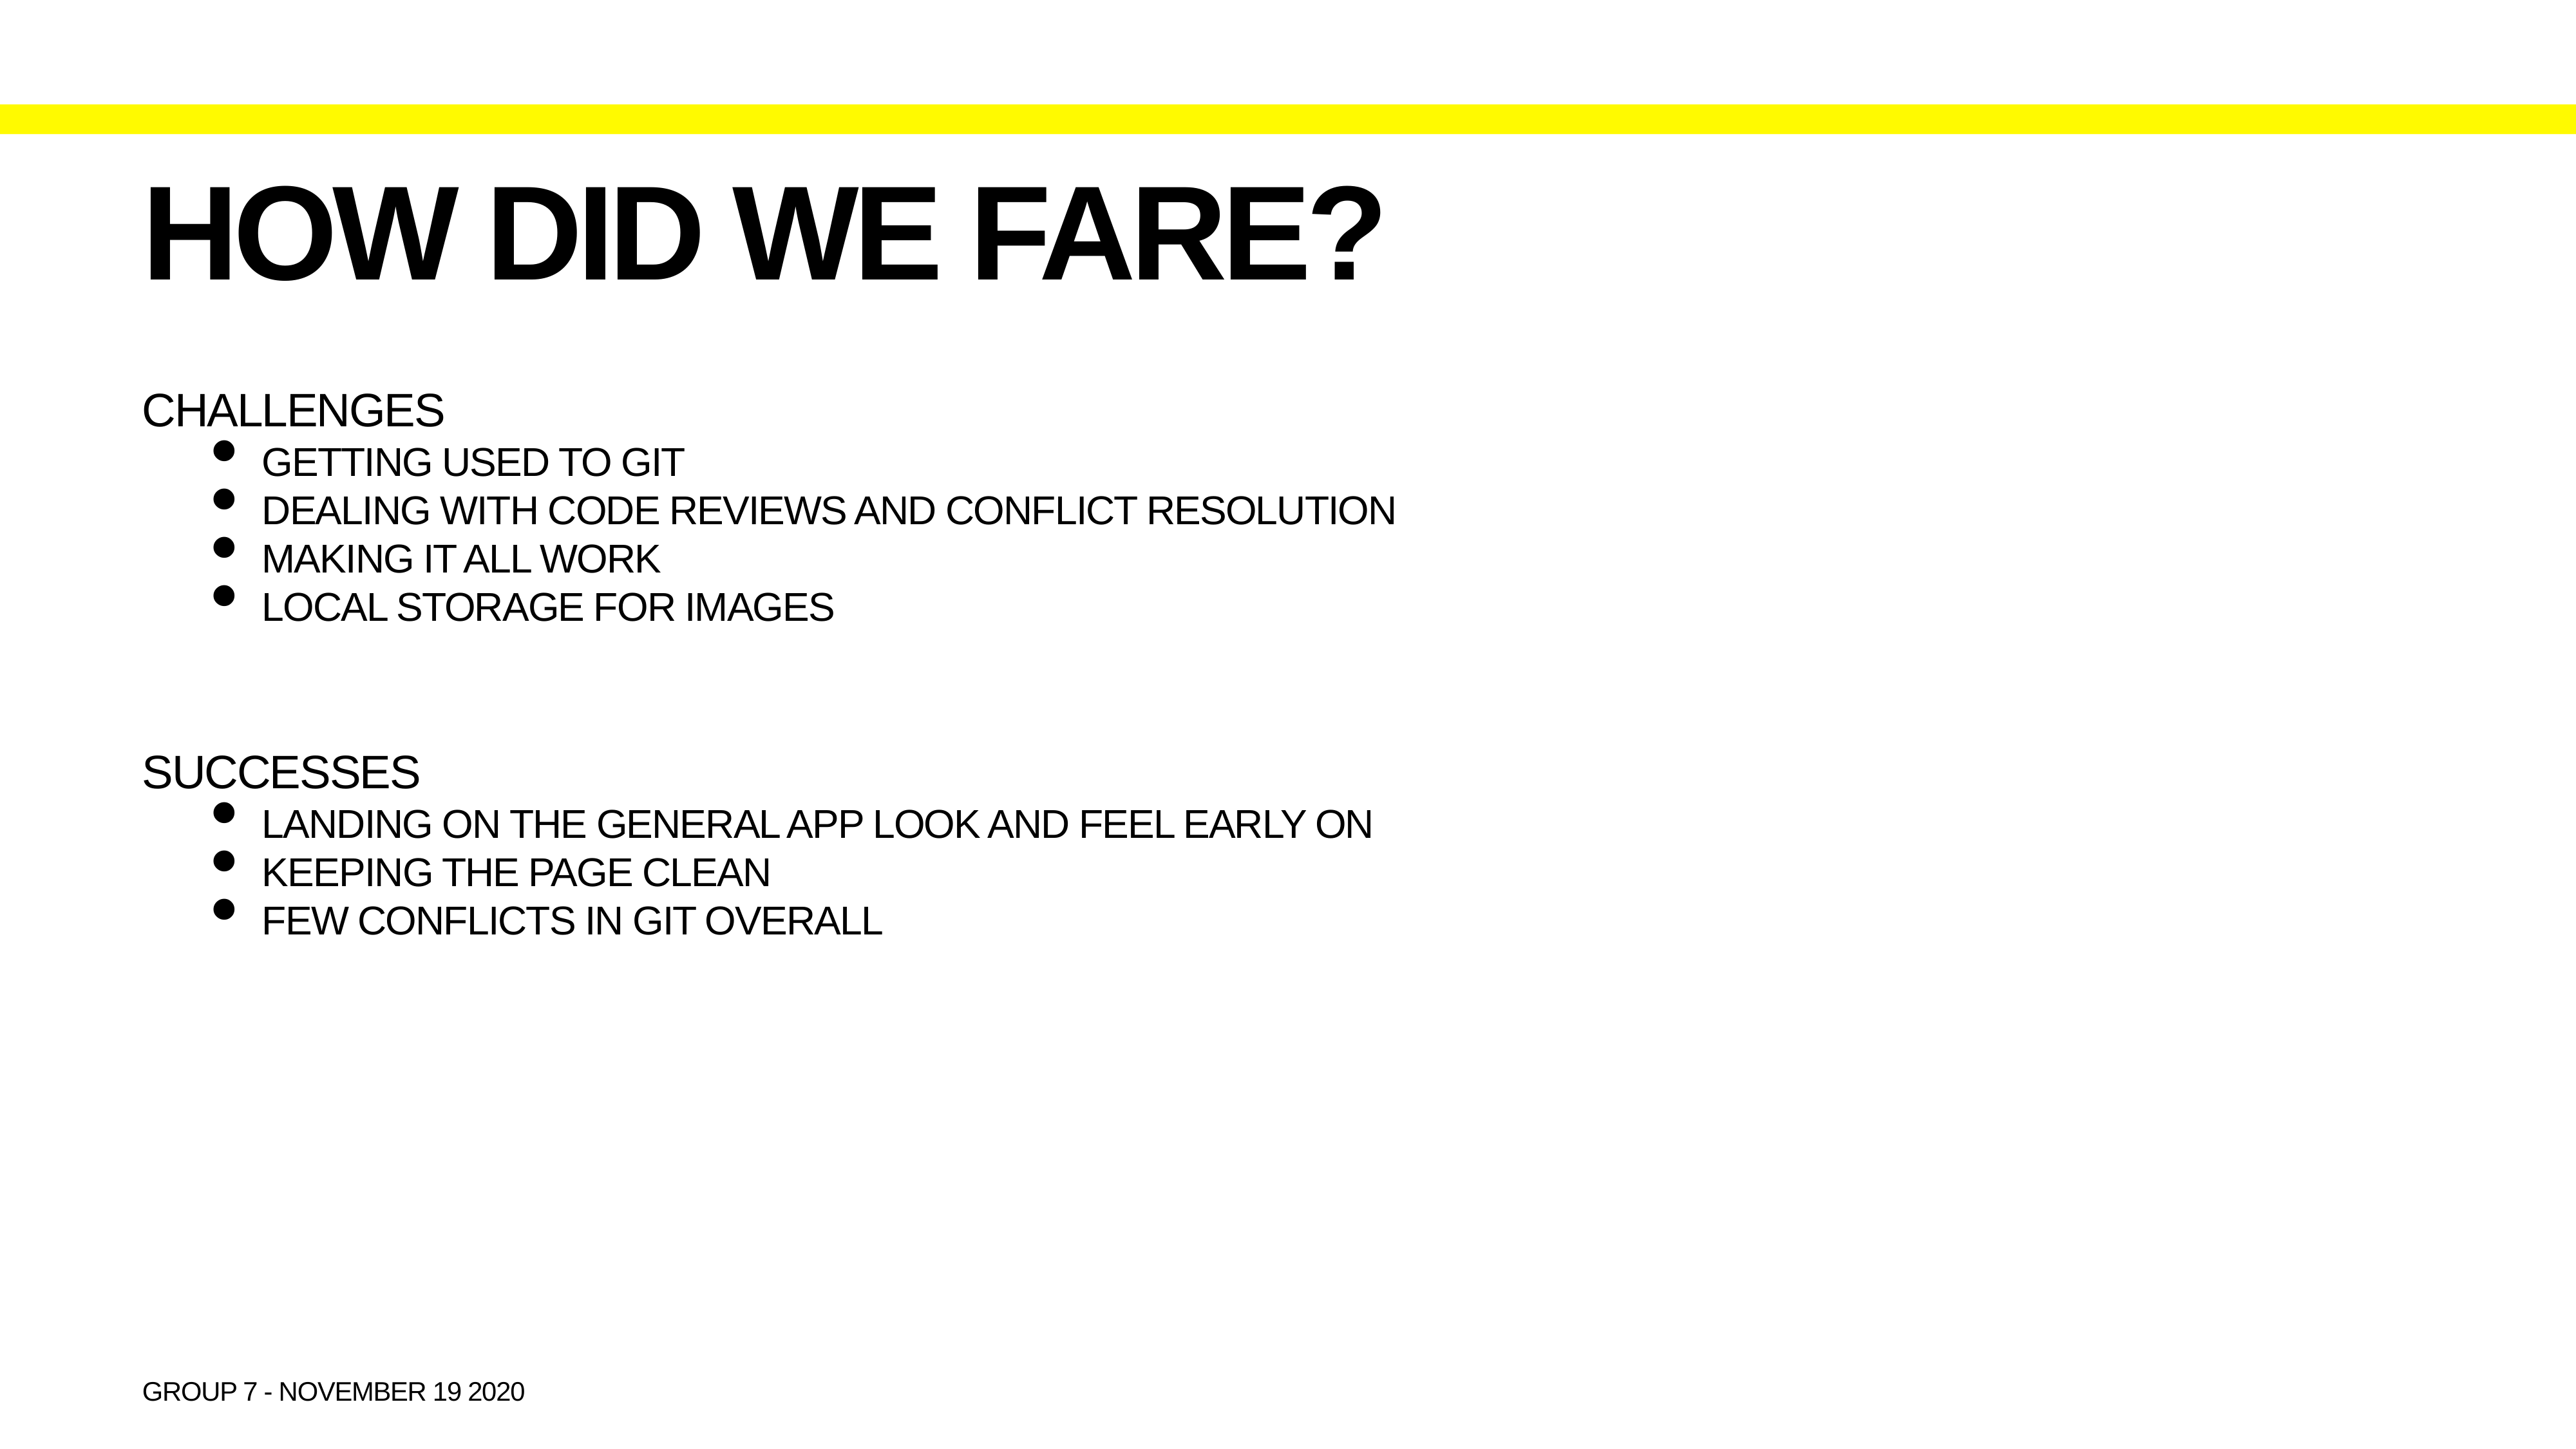

# How did we fare?
Challenges
Getting used to git
Dealing with code reviews and conflict resolution
Making it all work
Local storage for images

Successes
Landing on the general app look and feel early on
Keeping the page clean
Few conflicts in git overall
Group 7 - November 19 2020